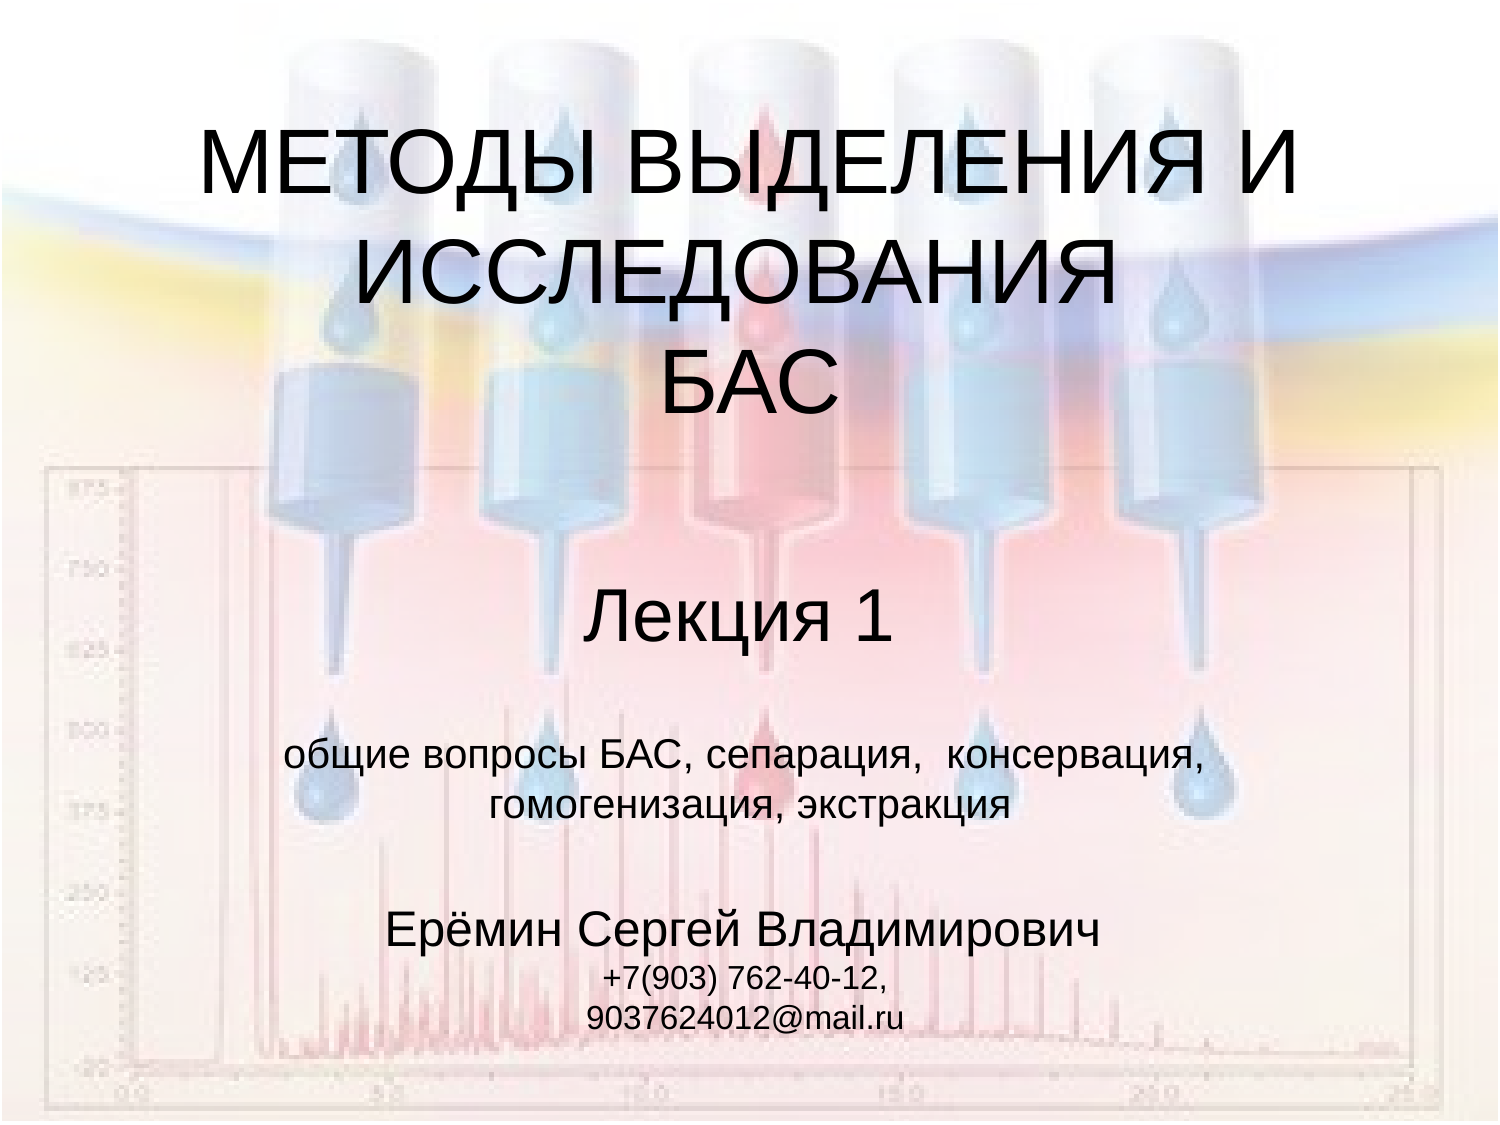

# МЕТОДЫ ВЫДЕЛЕНИЯ И ИССЛЕДОВАНИЯ БАС Лекция 1 общие вопросы БАС, сепарация,  консервация, гомогенизация, экстракция
Ерёмин Сергей Владимирович
+7(903) 762-40-12,
9037624012@mail.ru